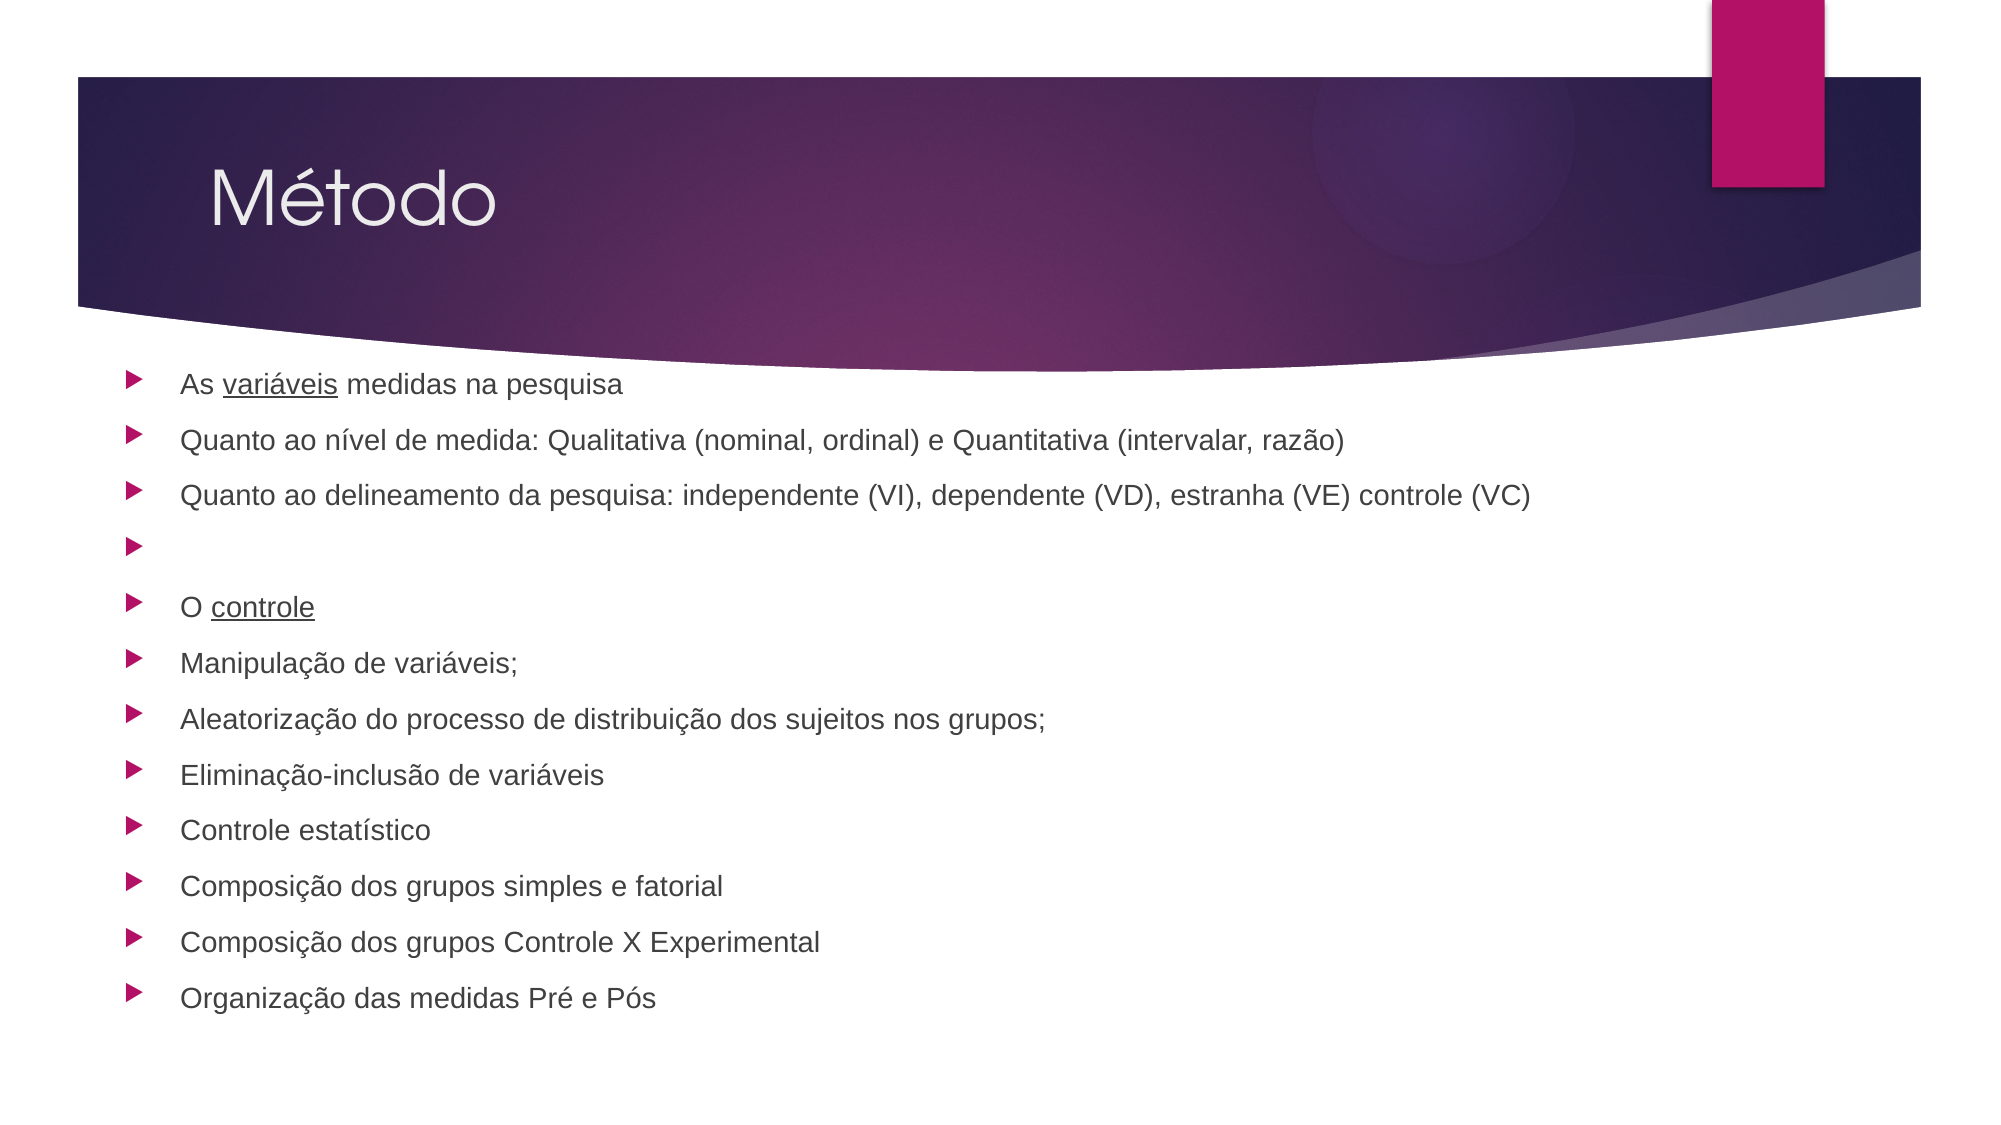

# Método
As variáveis medidas na pesquisa
Quanto ao nível de medida: Qualitativa (nominal, ordinal) e Quantitativa (intervalar, razão)
Quanto ao delineamento da pesquisa: independente (VI), dependente (VD), estranha (VE) controle (VC)

O controle
Manipulação de variáveis;
Aleatorização do processo de distribuição dos sujeitos nos grupos;
Eliminação-inclusão de variáveis
Controle estatístico
Composição dos grupos simples e fatorial
Composição dos grupos Controle X Experimental
Organização das medidas Pré e Pós